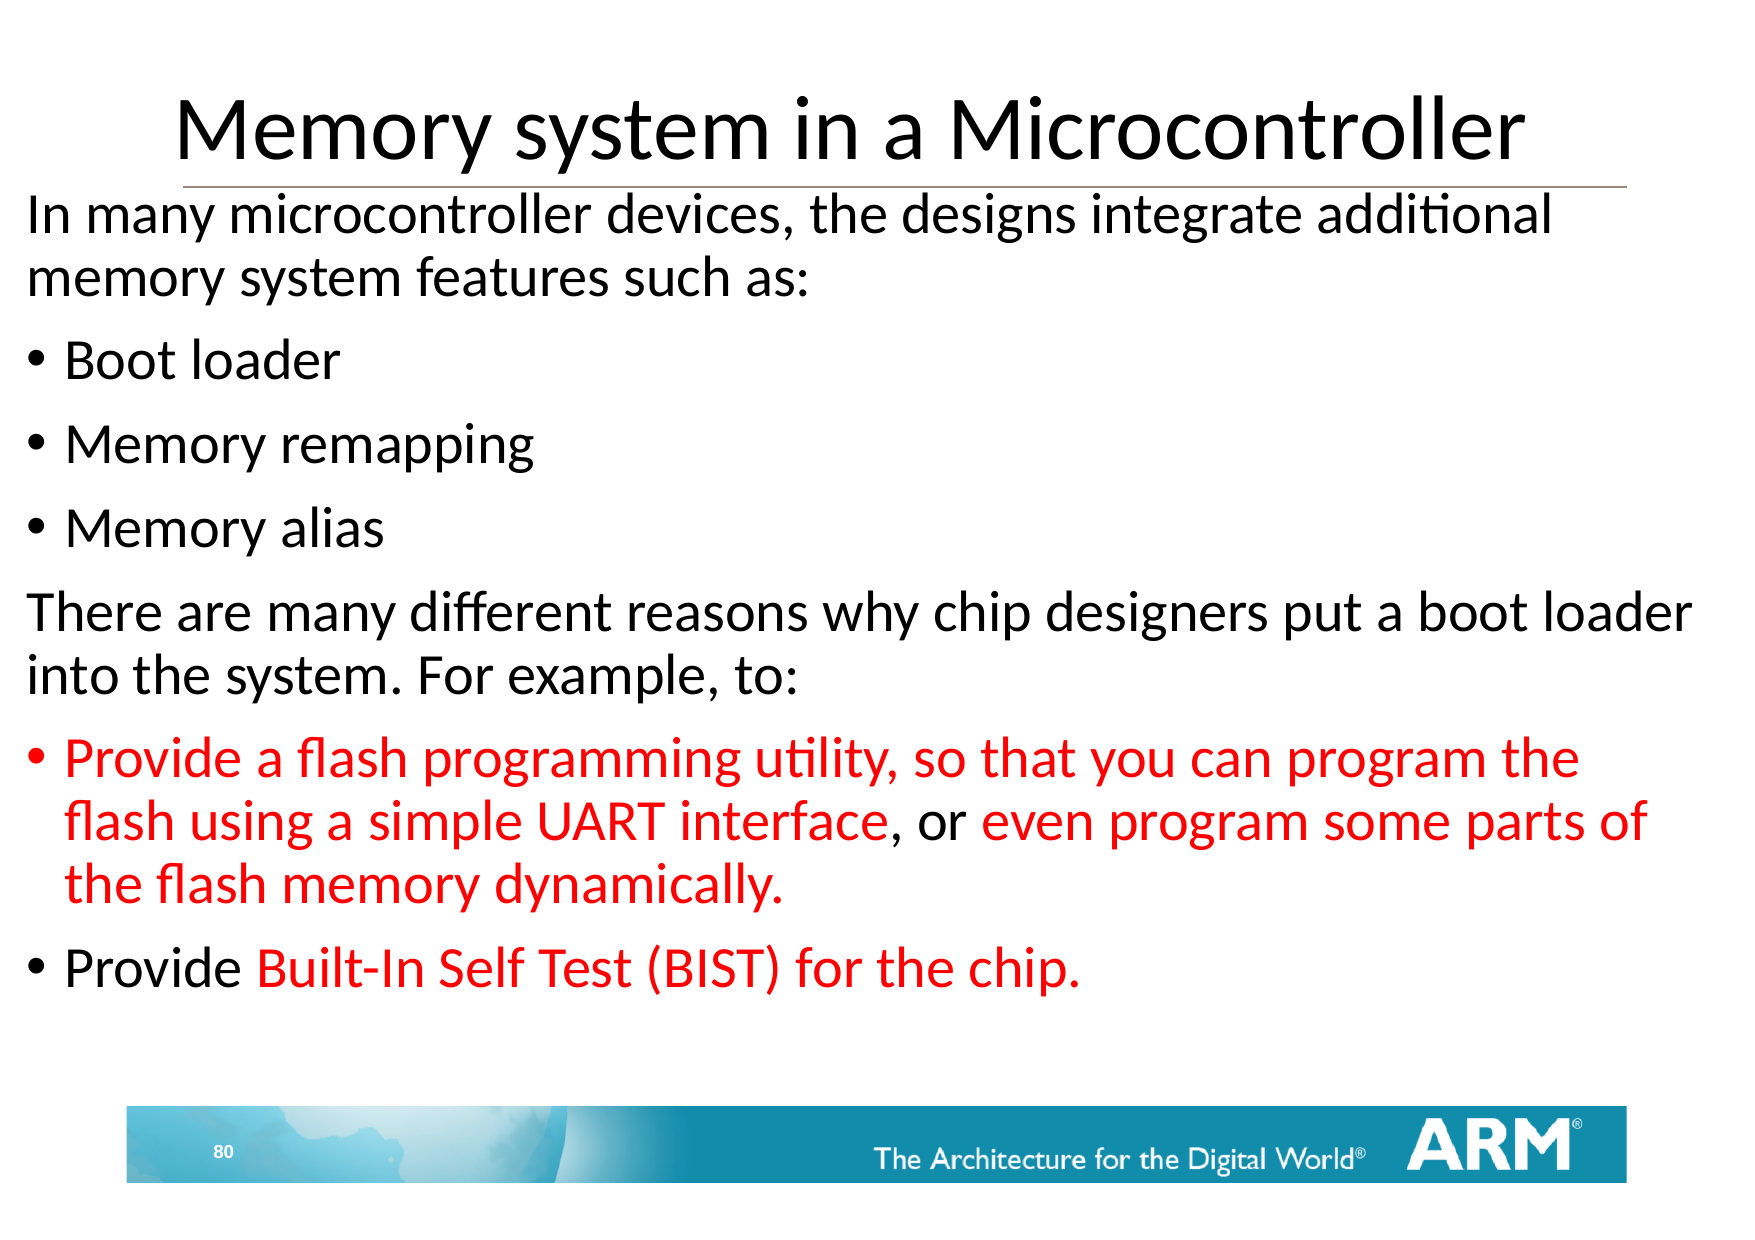

# Memory system in a Microcontroller
In many microcontroller devices, the designs integrate additional memory system features such as:
Boot loader
Memory remapping
Memory alias
There are many different reasons why chip designers put a boot loader into the system. For example, to:
Provide a flash programming utility, so that you can program the flash using a simple UART interface, or even program some parts of the flash memory dynamically.
Provide Built-In Self Test (BIST) for the chip.
80